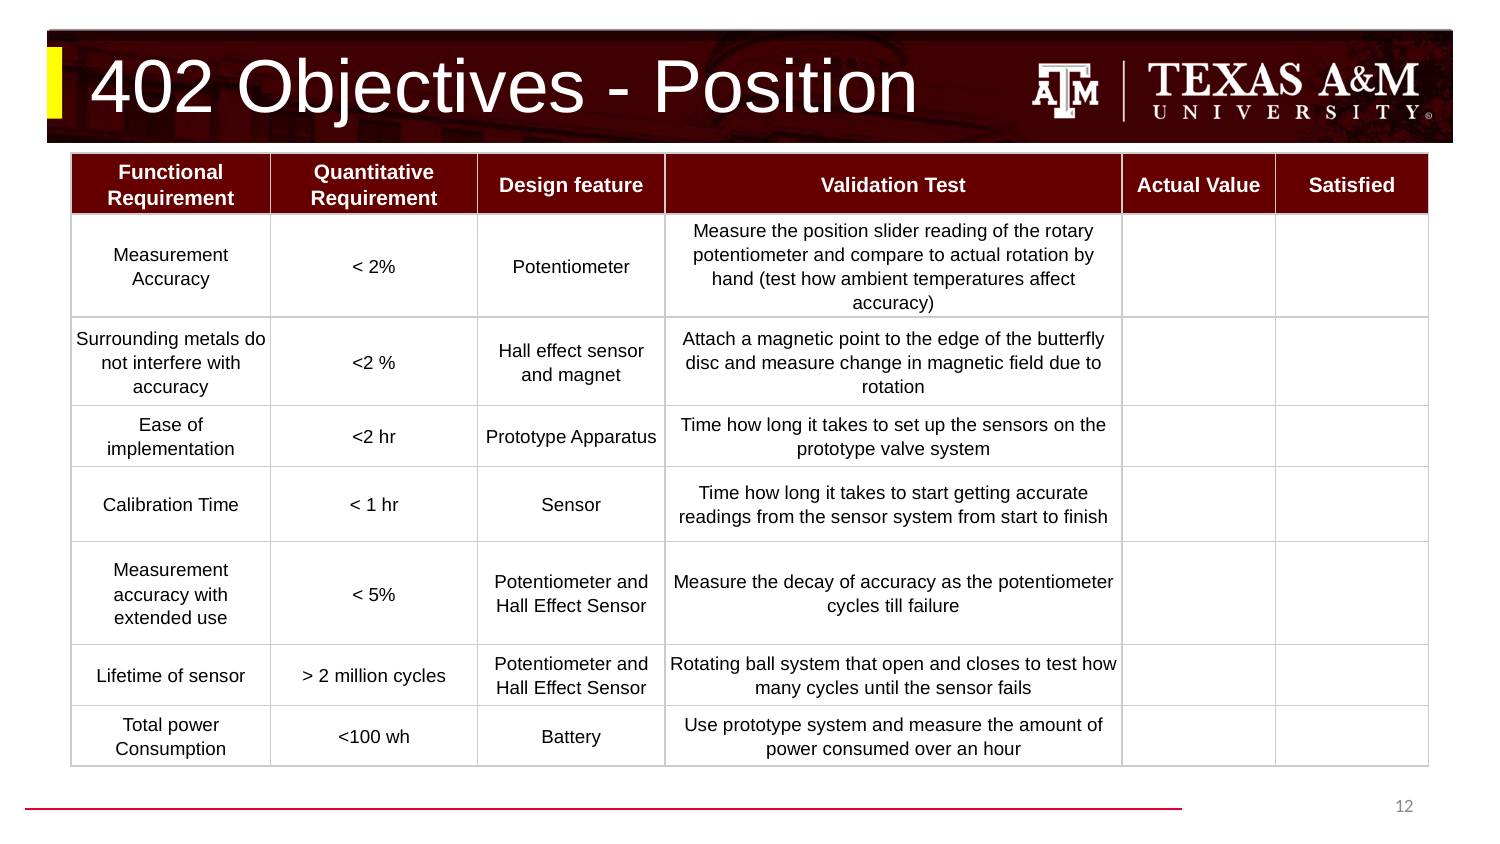

# 402 Objectives - Position
| Functional Requirement | Quantitative Requirement | Design feature | Validation Test | Actual Value | Satisfied |
| --- | --- | --- | --- | --- | --- |
| Measurement Accuracy | < 2% | Potentiometer | Measure the position slider reading of the rotary potentiometer and compare to actual rotation by hand (test how ambient temperatures affect accuracy) |  |  |
| Surrounding metals do not interfere with accuracy | <2 % | Hall effect sensor and magnet | Attach a magnetic point to the edge of the butterfly disc and measure change in magnetic field due to rotation |  |  |
| Ease of implementation | <2 hr | Prototype Apparatus | Time how long it takes to set up the sensors on the prototype valve system |  |  |
| Calibration Time | < 1 hr | Sensor | Time how long it takes to start getting accurate readings from the sensor system from start to finish |  |  |
| Measurement accuracy with extended use | < 5% | Potentiometer and Hall Effect Sensor | Measure the decay of accuracy as the potentiometer cycles till failure |  |  |
| Lifetime of sensor | > 2 million cycles | Potentiometer and Hall Effect Sensor | Rotating ball system that open and closes to test how many cycles until the sensor fails |  |  |
| Total power Consumption | <100 wh | Battery | Use prototype system and measure the amount of power consumed over an hour |  |  |
12